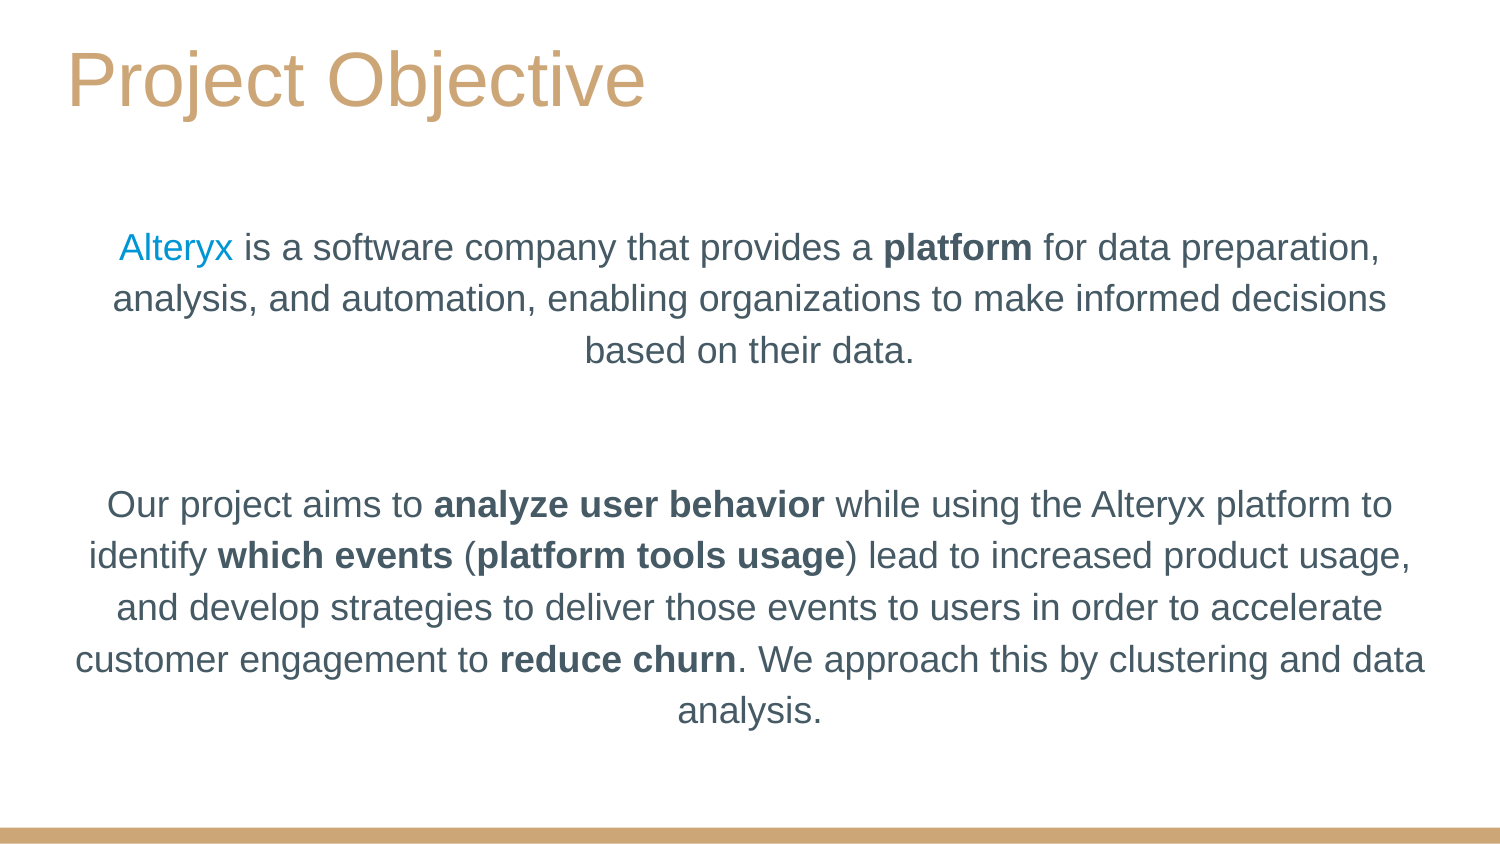

# Project Objective
Alteryx is a software company that provides a platform for data preparation, analysis, and automation, enabling organizations to make informed decisions based on their data.

Our project aims to analyze user behavior while using the Alteryx platform to identify which events (platform tools usage) lead to increased product usage, and develop strategies to deliver those events to users in order to accelerate customer engagement to reduce churn. We approach this by clustering and data analysis.